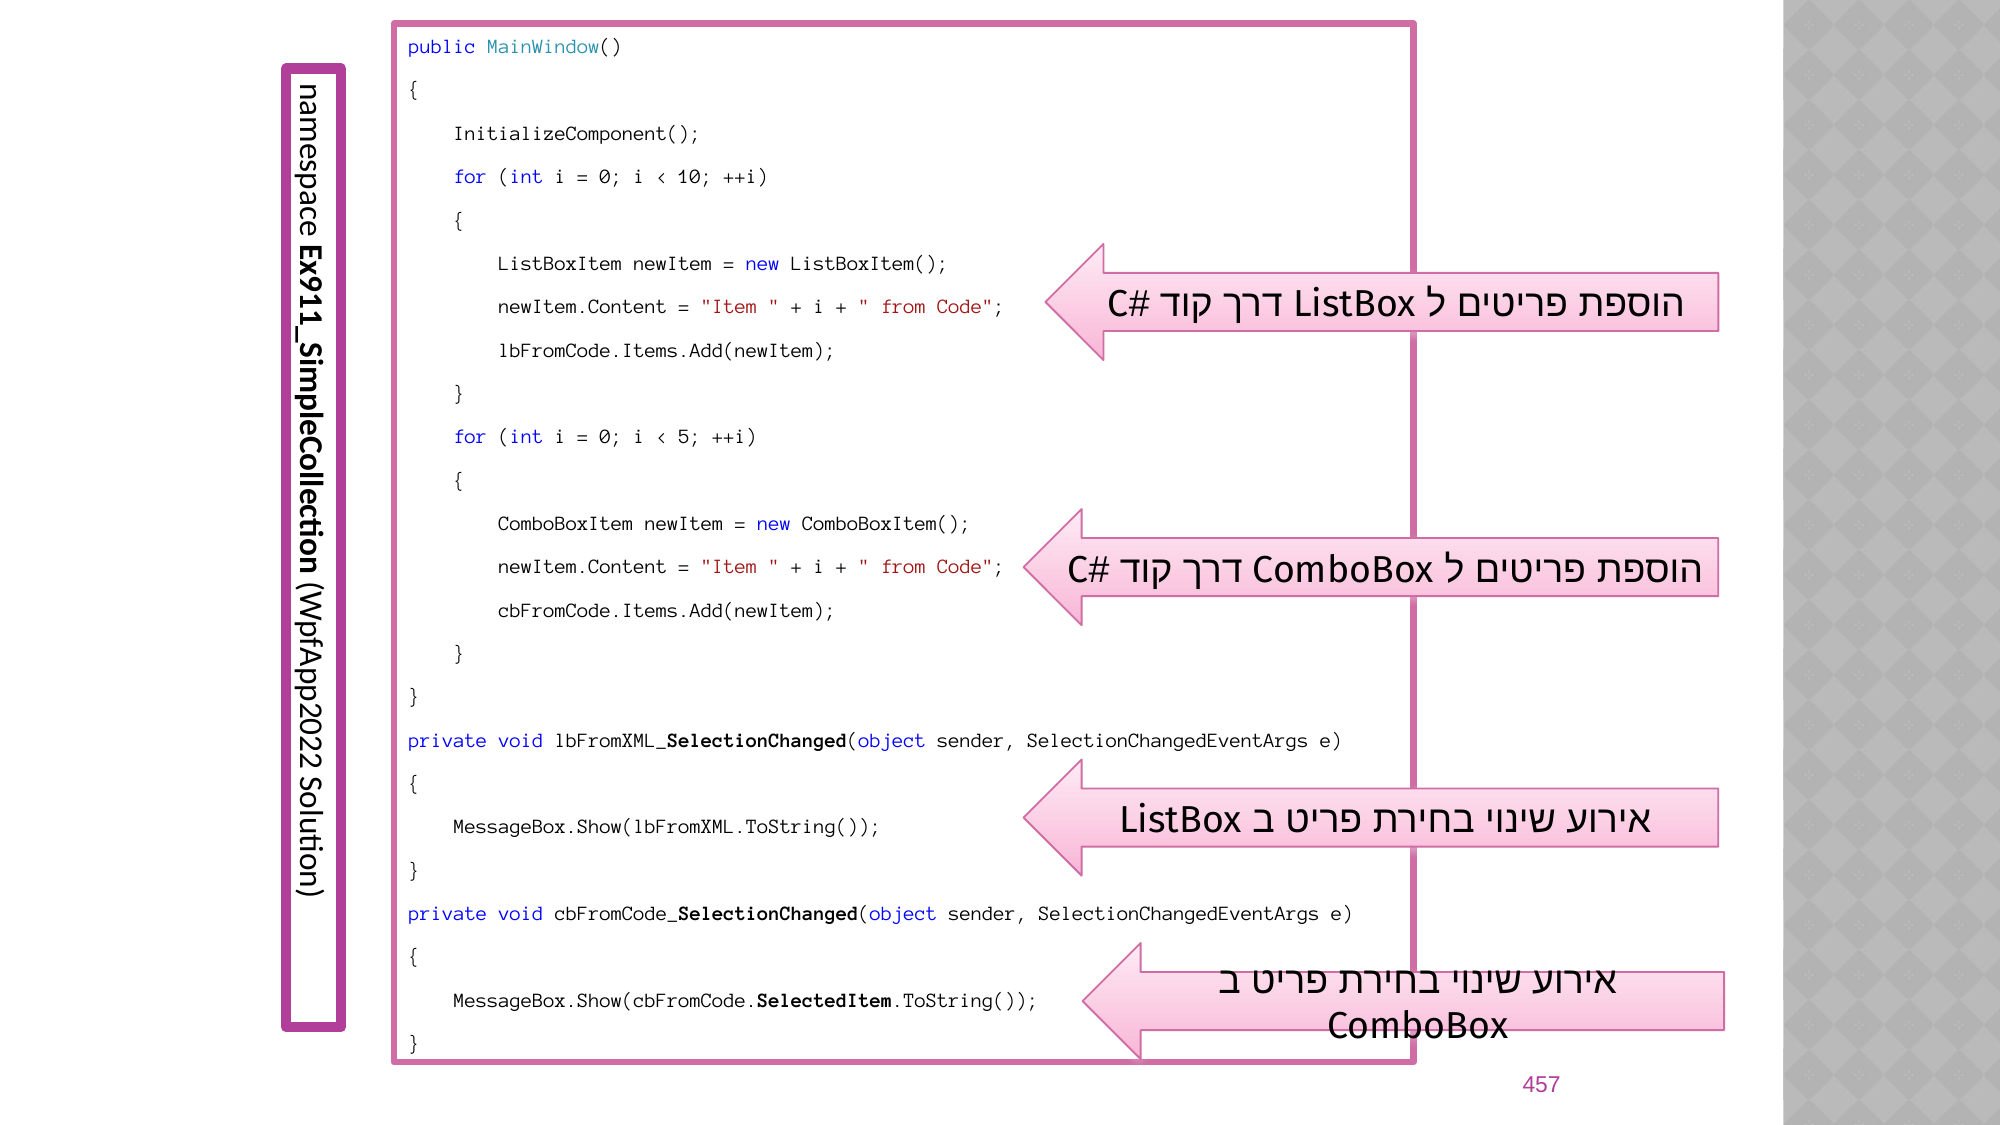

public MainWindow()
{
    InitializeComponent();
    for (int i = 0; i < 10; ++i)
    {
        ListBoxItem newItem = new ListBoxItem();
        newItem.Content = "Item " + i + " from Code";
        lbFromCode.Items.Add(newItem);
    }
    for (int i = 0; i < 5; ++i)
    {
        ComboBoxItem newItem = new ComboBoxItem();
        newItem.Content = "Item " + i + " from Code";
        cbFromCode.Items.Add(newItem);
    }
}
private void lbFromXML_SelectionChanged(object sender, SelectionChangedEventArgs e)
{
    MessageBox.Show(lbFromXML.ToString());
}
private void cbFromCode_SelectionChanged(object sender, SelectionChangedEventArgs e)
{
    MessageBox.Show(cbFromCode.SelectedItem.ToString());
}
הוספת פריטים ל ListBox דרך קוד #C
הוספת פריטים ל ComboBox דרך קוד #C
namespace Ex911_SimpleCollection (WpfApp2022 Solution)
אירוע שינוי בחירת פריט ב ListBox
אירוע שינוי בחירת פריט ב ComboBox
457